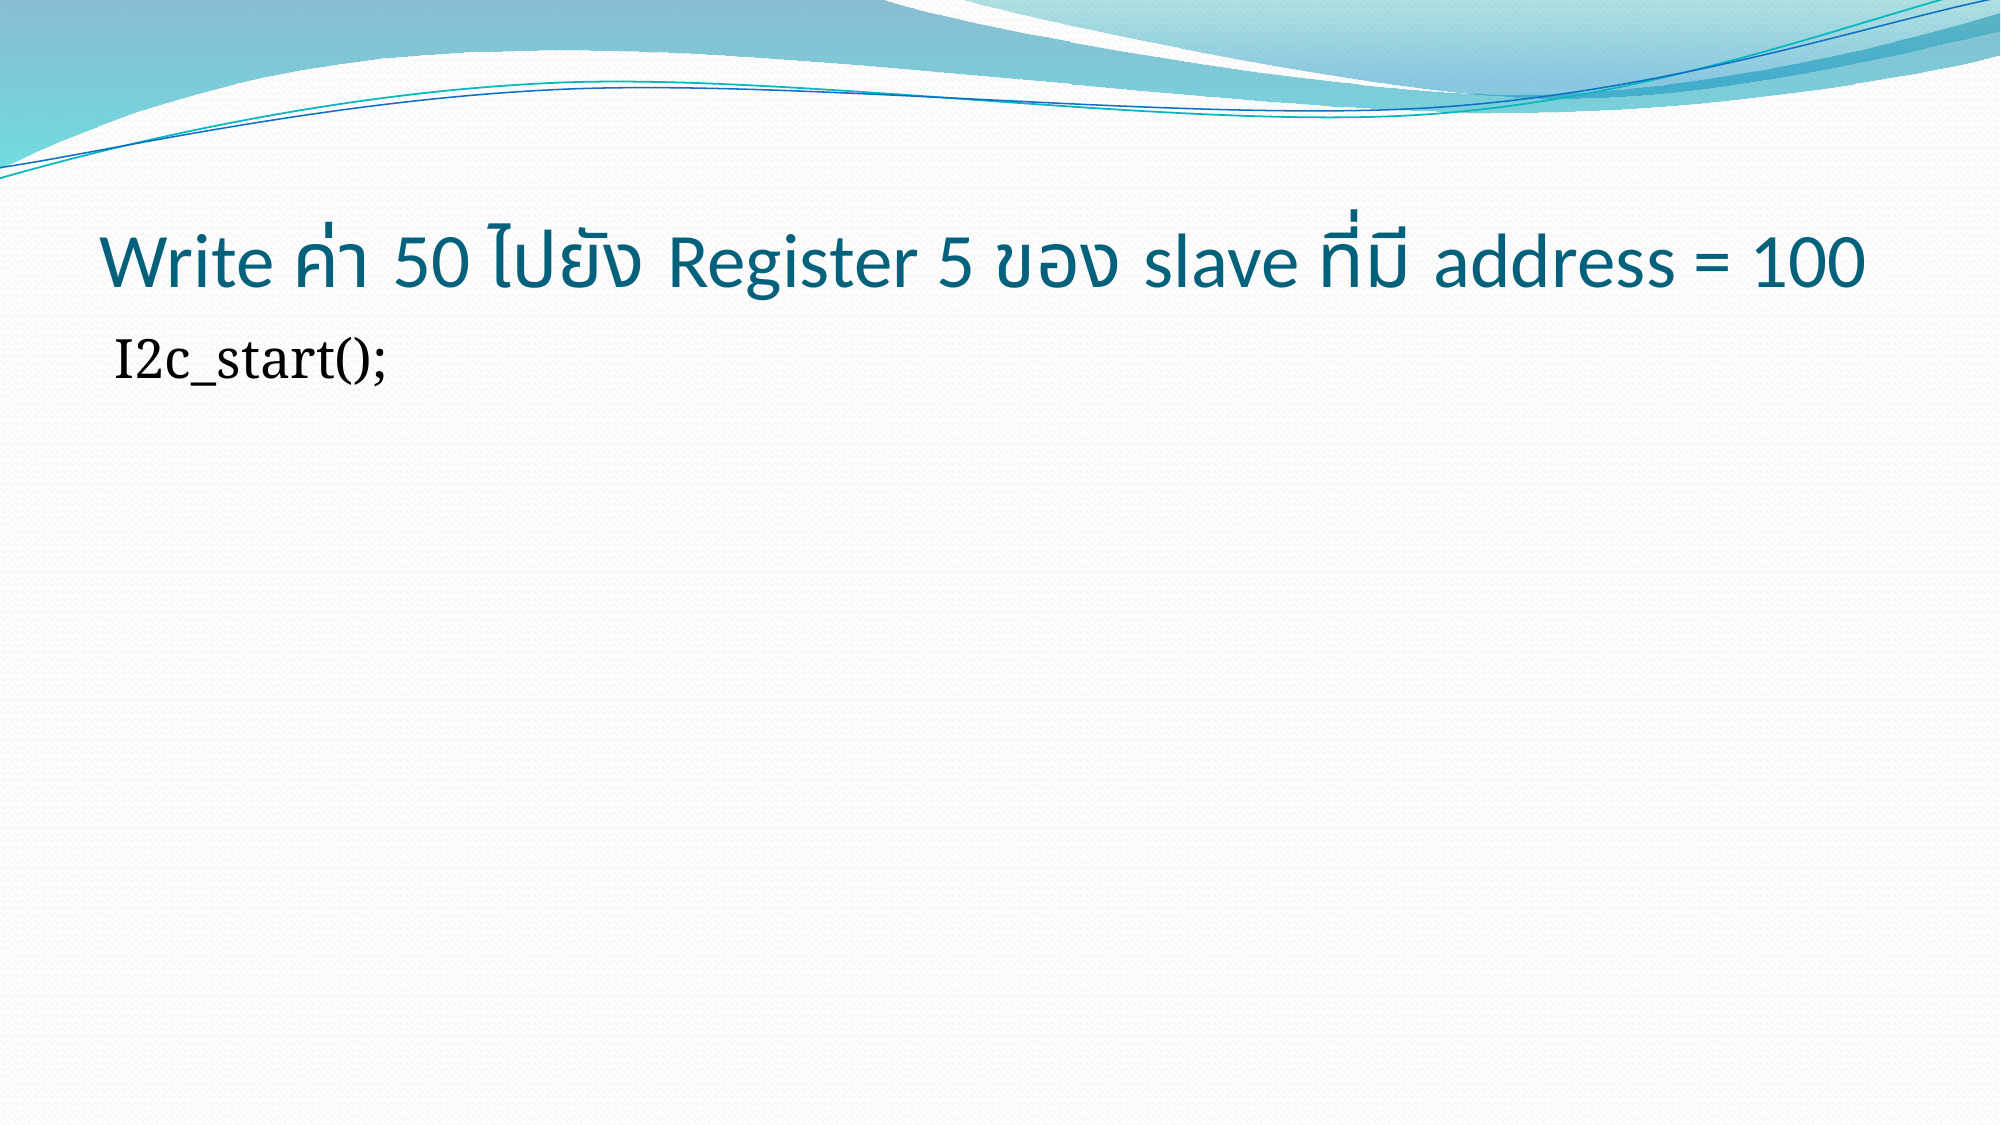

# Write ค่า 50 ไปยัง Register 5 ของ slave ที่มี address = 100
I2c_start();